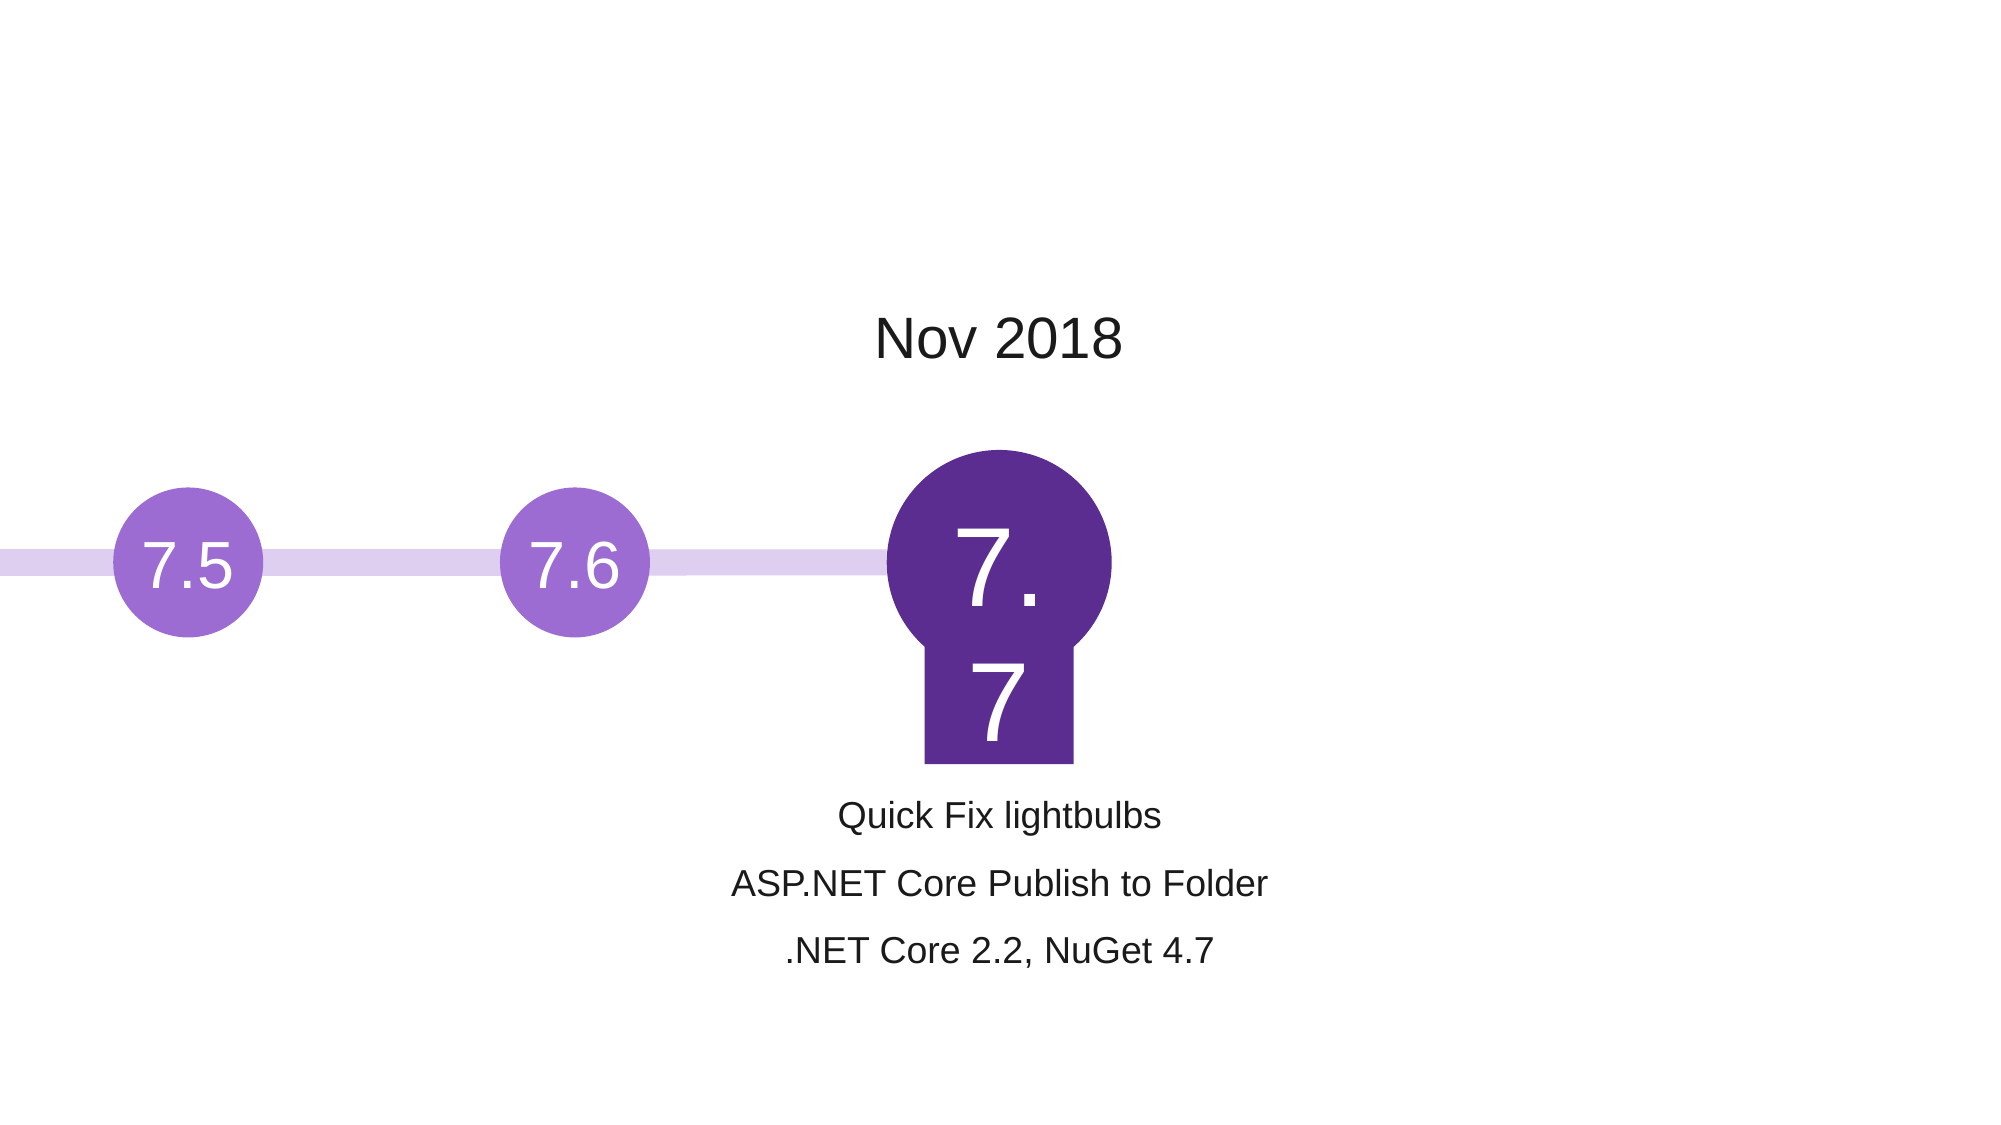

Nov 2018

7.7

7.4

7.5

7.6
Quick Fix lightbulbs
ASP.NET Core Publish to Folder
.NET Core 2.2, NuGet 4.7